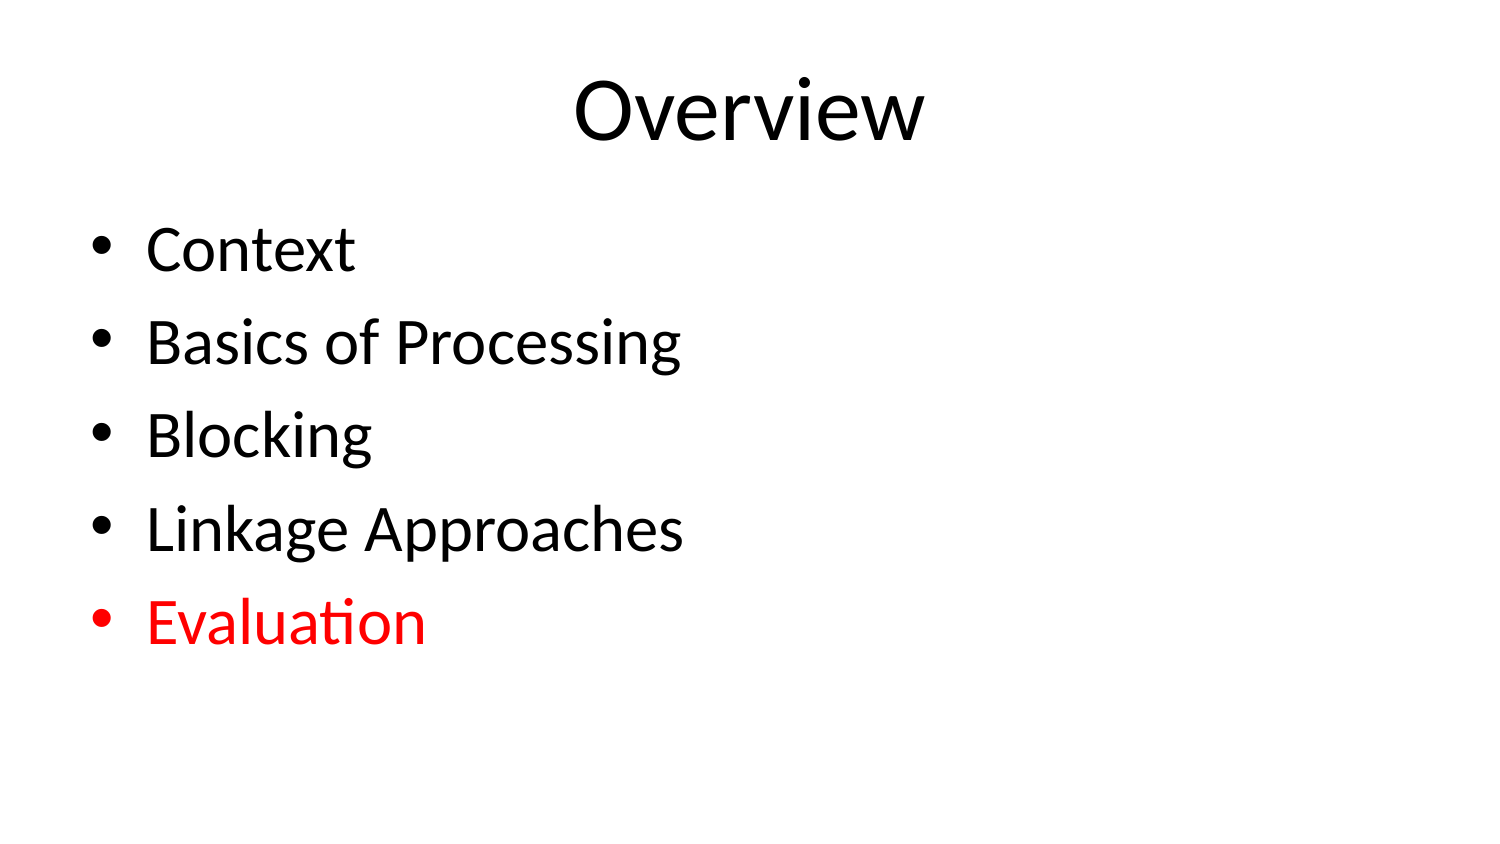

# Overview
Context
Basics of Processing
Blocking
Linkage Approaches
Evaluation